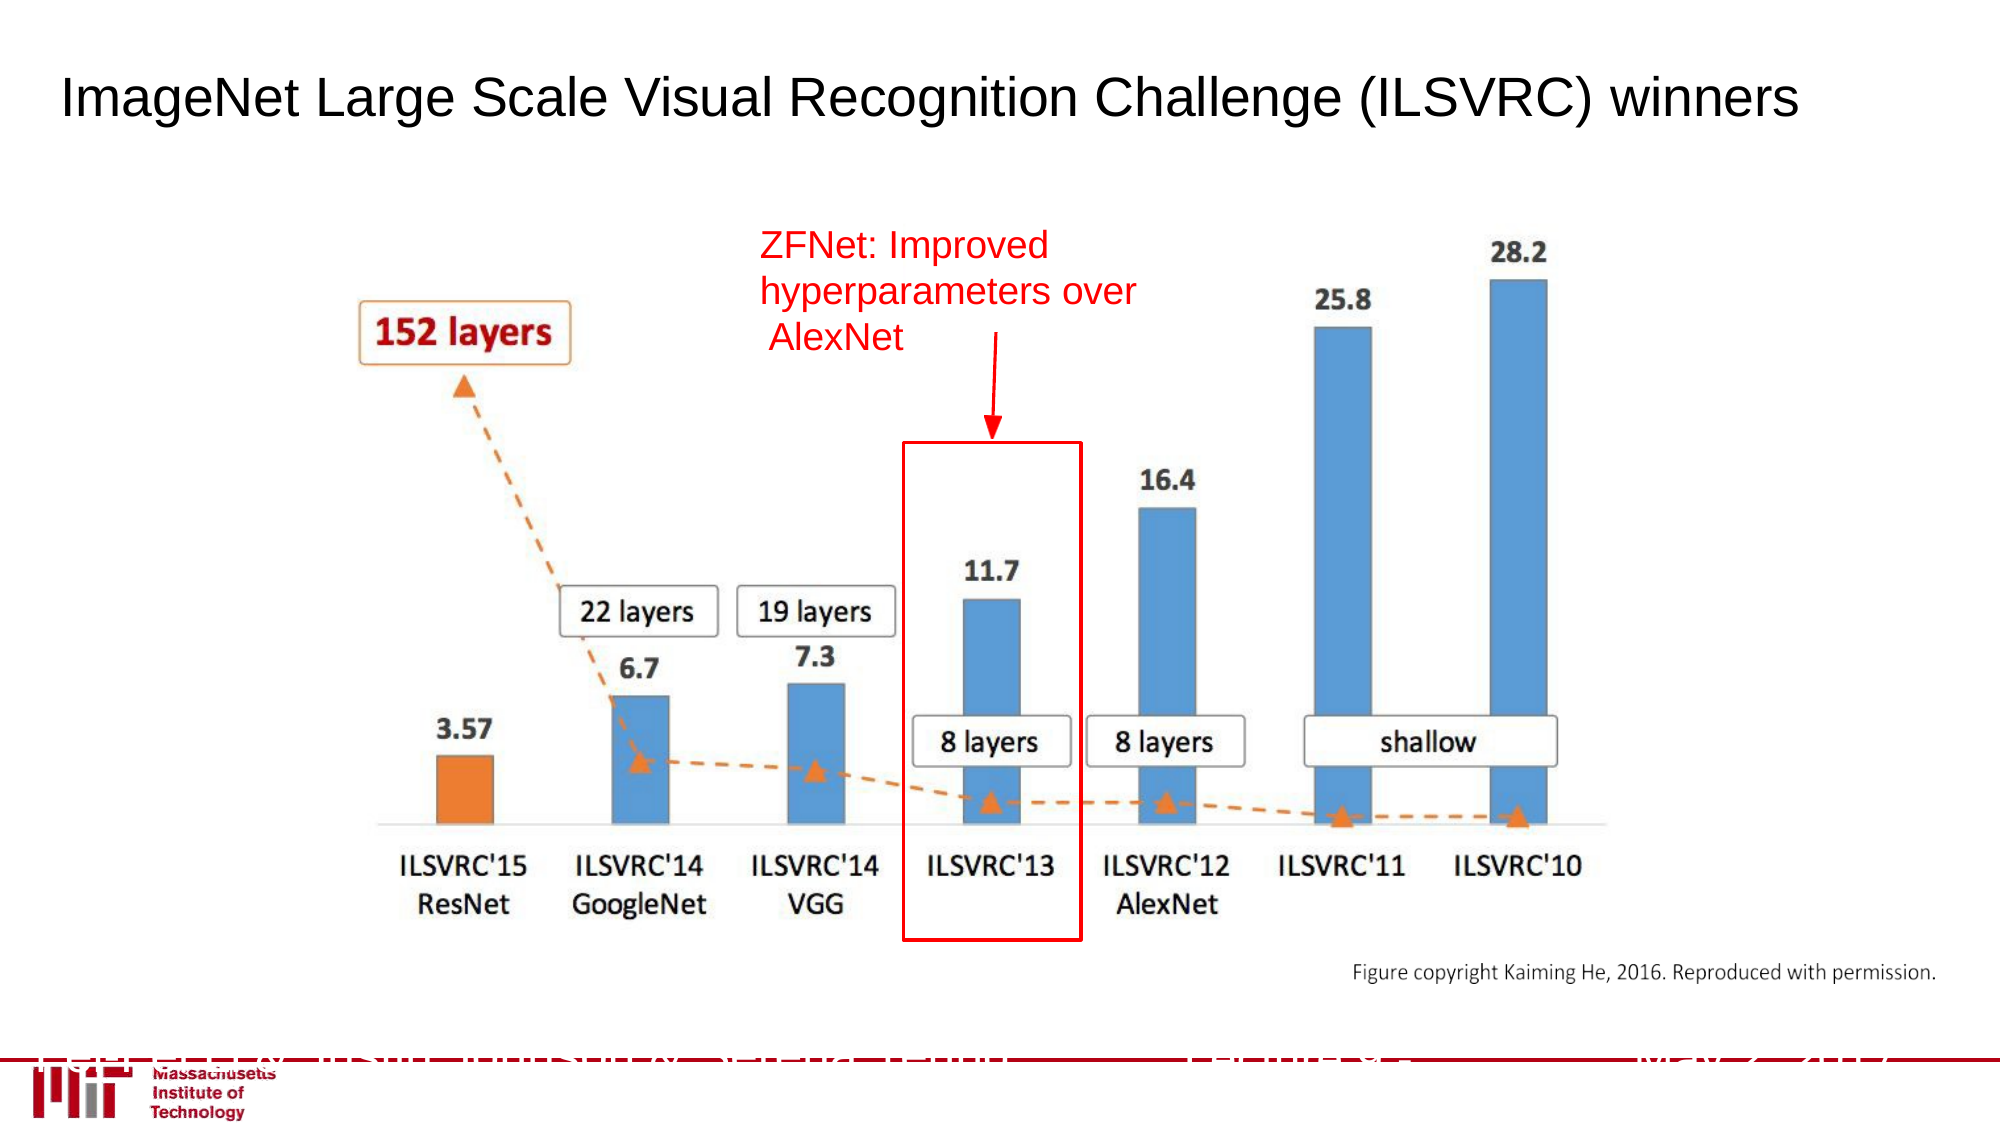

# ImageNet Large Scale Visual Recognition Challenge (ILSVRC) winners

ZFNet: Improved  hyperparameters over  AlexNet

Fei-Fei Li & Justin Johnson & Serena Yeung	Lecture 9 -	May 2, 2017
Lecture 9 - 64